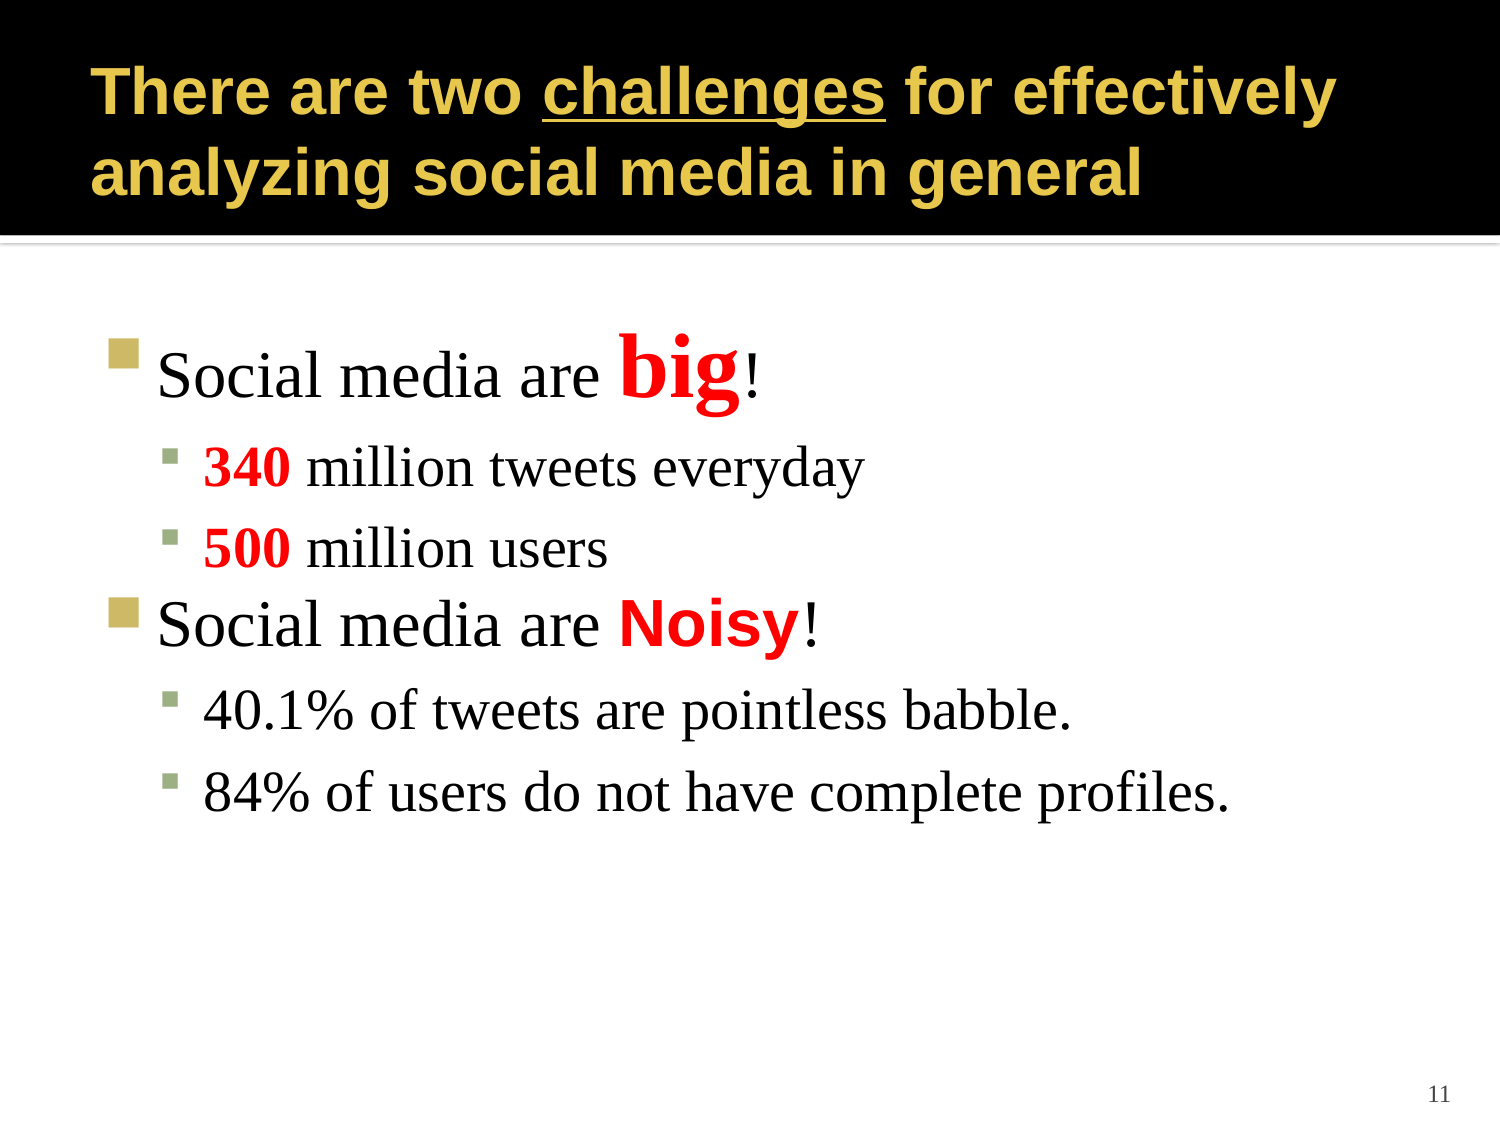

# There are two challenges for effectively analyzing social media in general
Social media are big!
340 million tweets everyday
500 million users
Social media are Noisy!
40.1% of tweets are pointless babble.
84% of users do not have complete profiles.

11